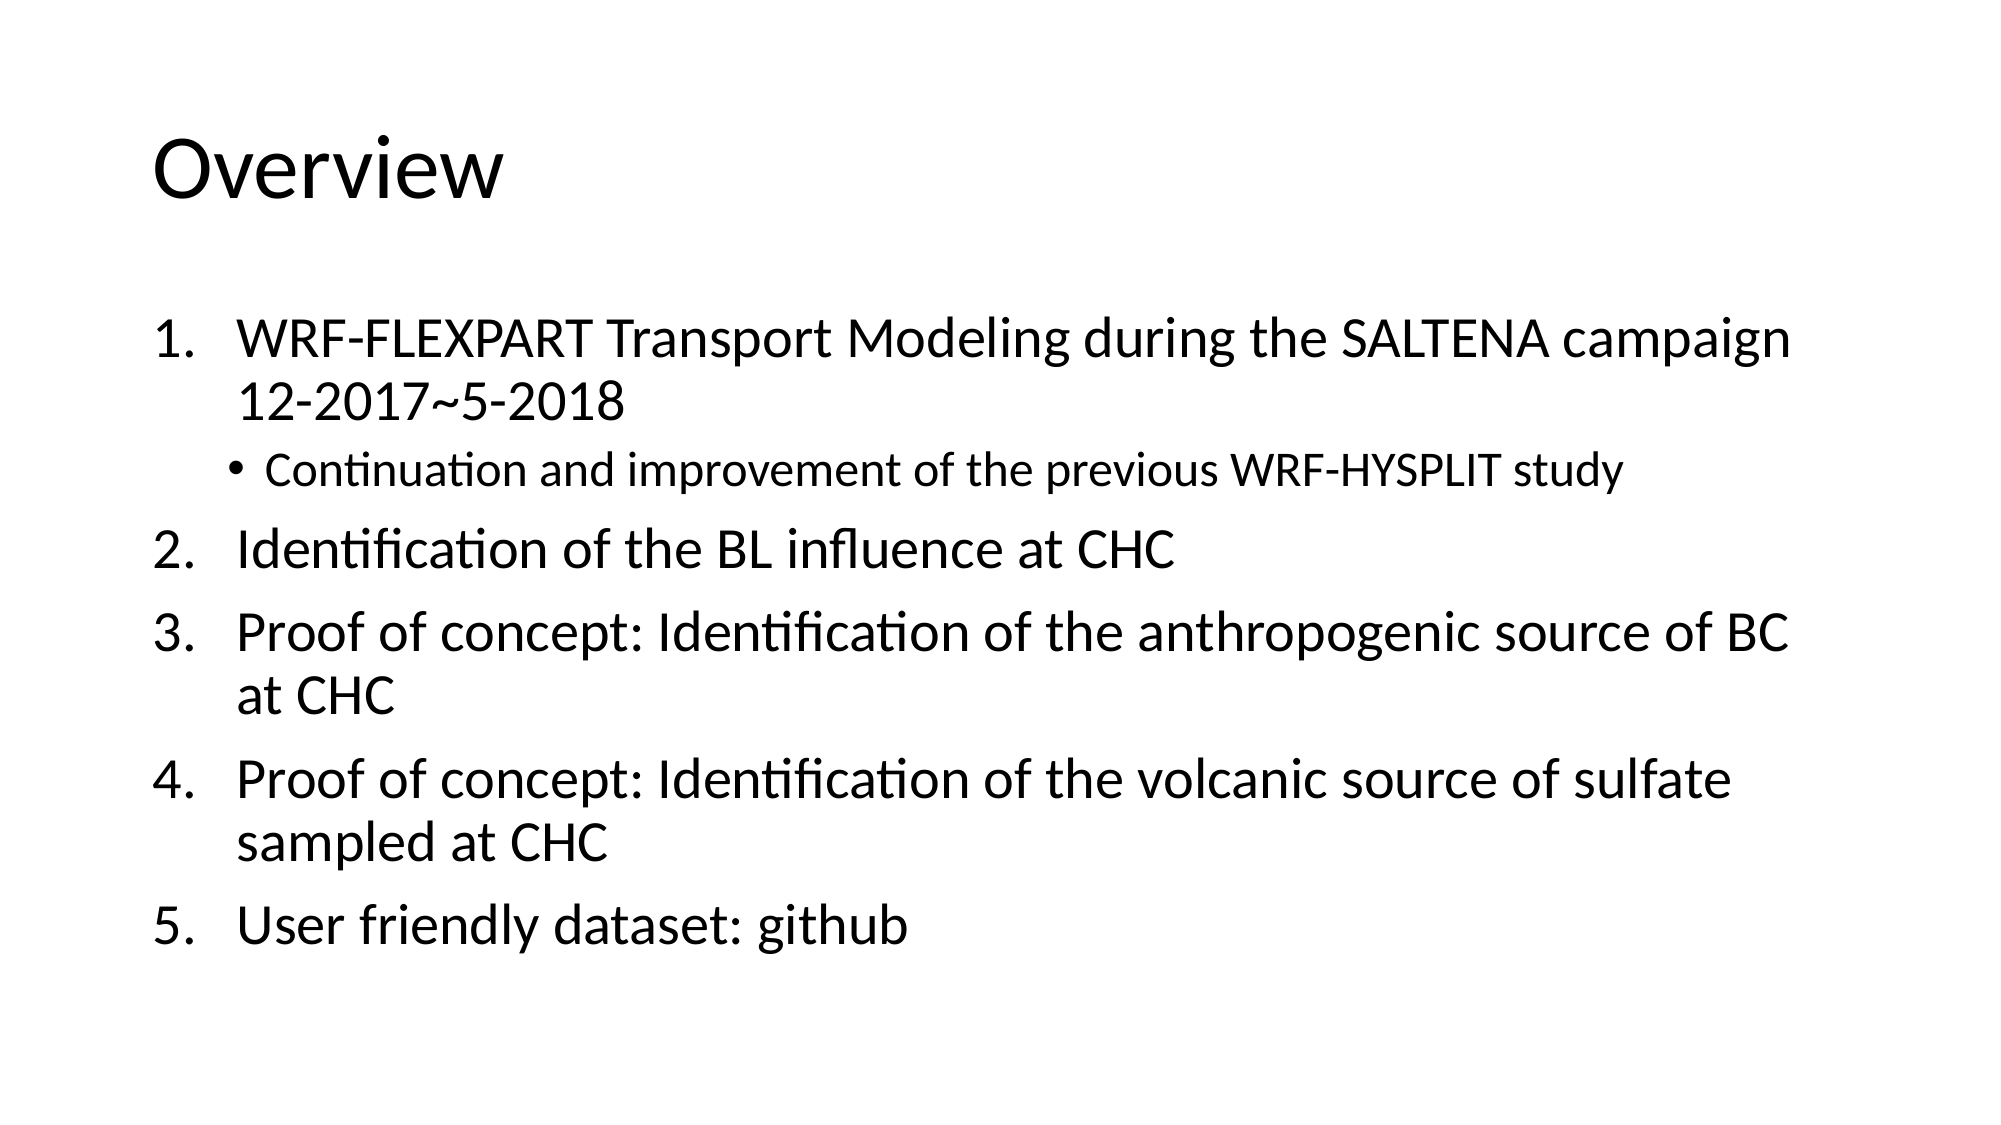

# Overview
WRF-FLEXPART Transport Modeling during the SALTENA campaign 12-2017~5-2018
Continuation and improvement of the previous WRF-HYSPLIT study
Identification of the BL influence at CHC
Proof of concept: Identification of the anthropogenic source of BC at CHC
Proof of concept: Identification of the volcanic source of sulfate sampled at CHC
User friendly dataset: github